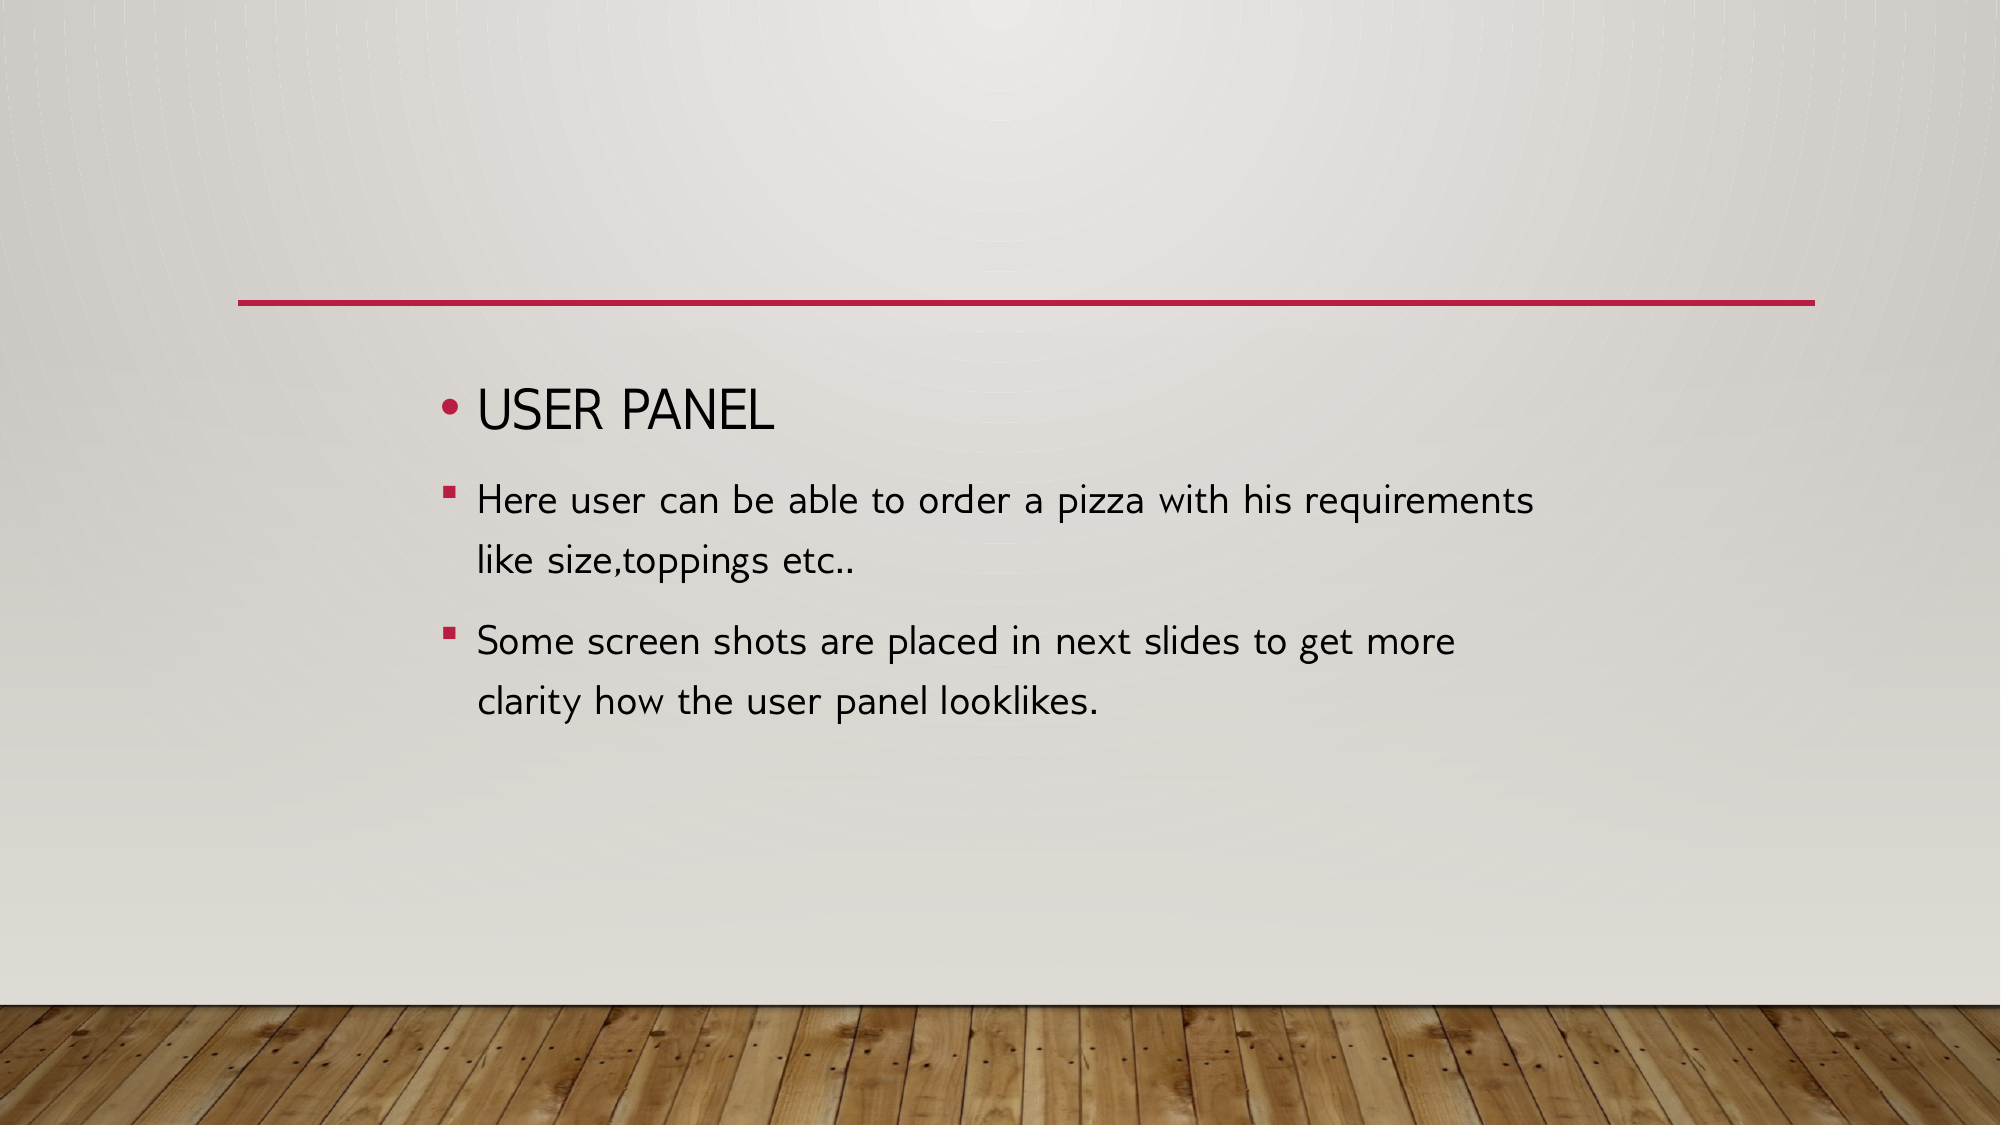

#
USER PANEL
Here user can be able to order a pizza with his requirements like size,toppings etc..
Some screen shots are placed in next slides to get more clarity how the user panel looklikes.